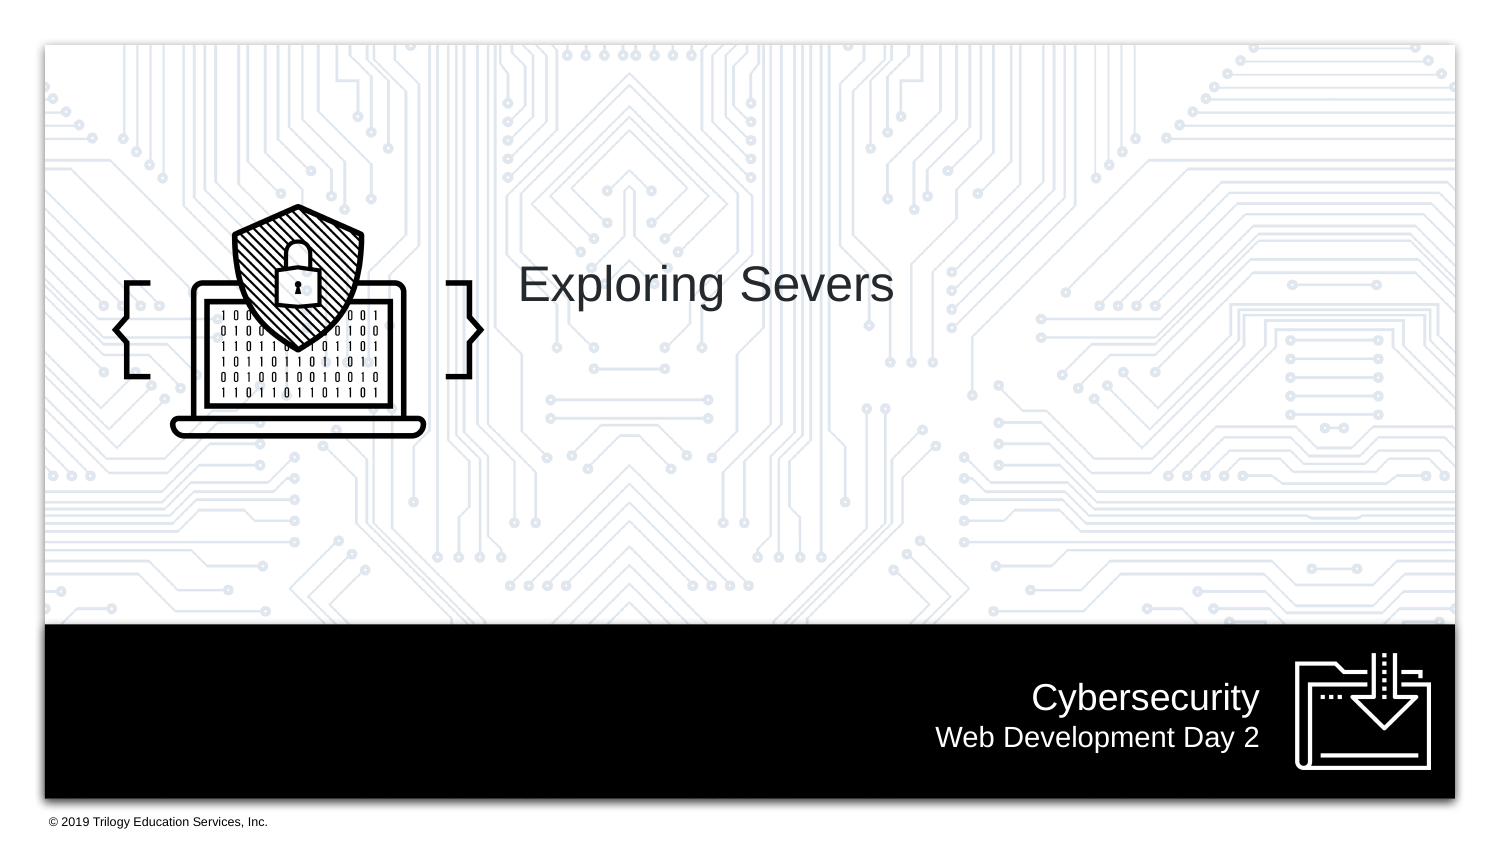

Exploring Severs

# Web Development Day 2